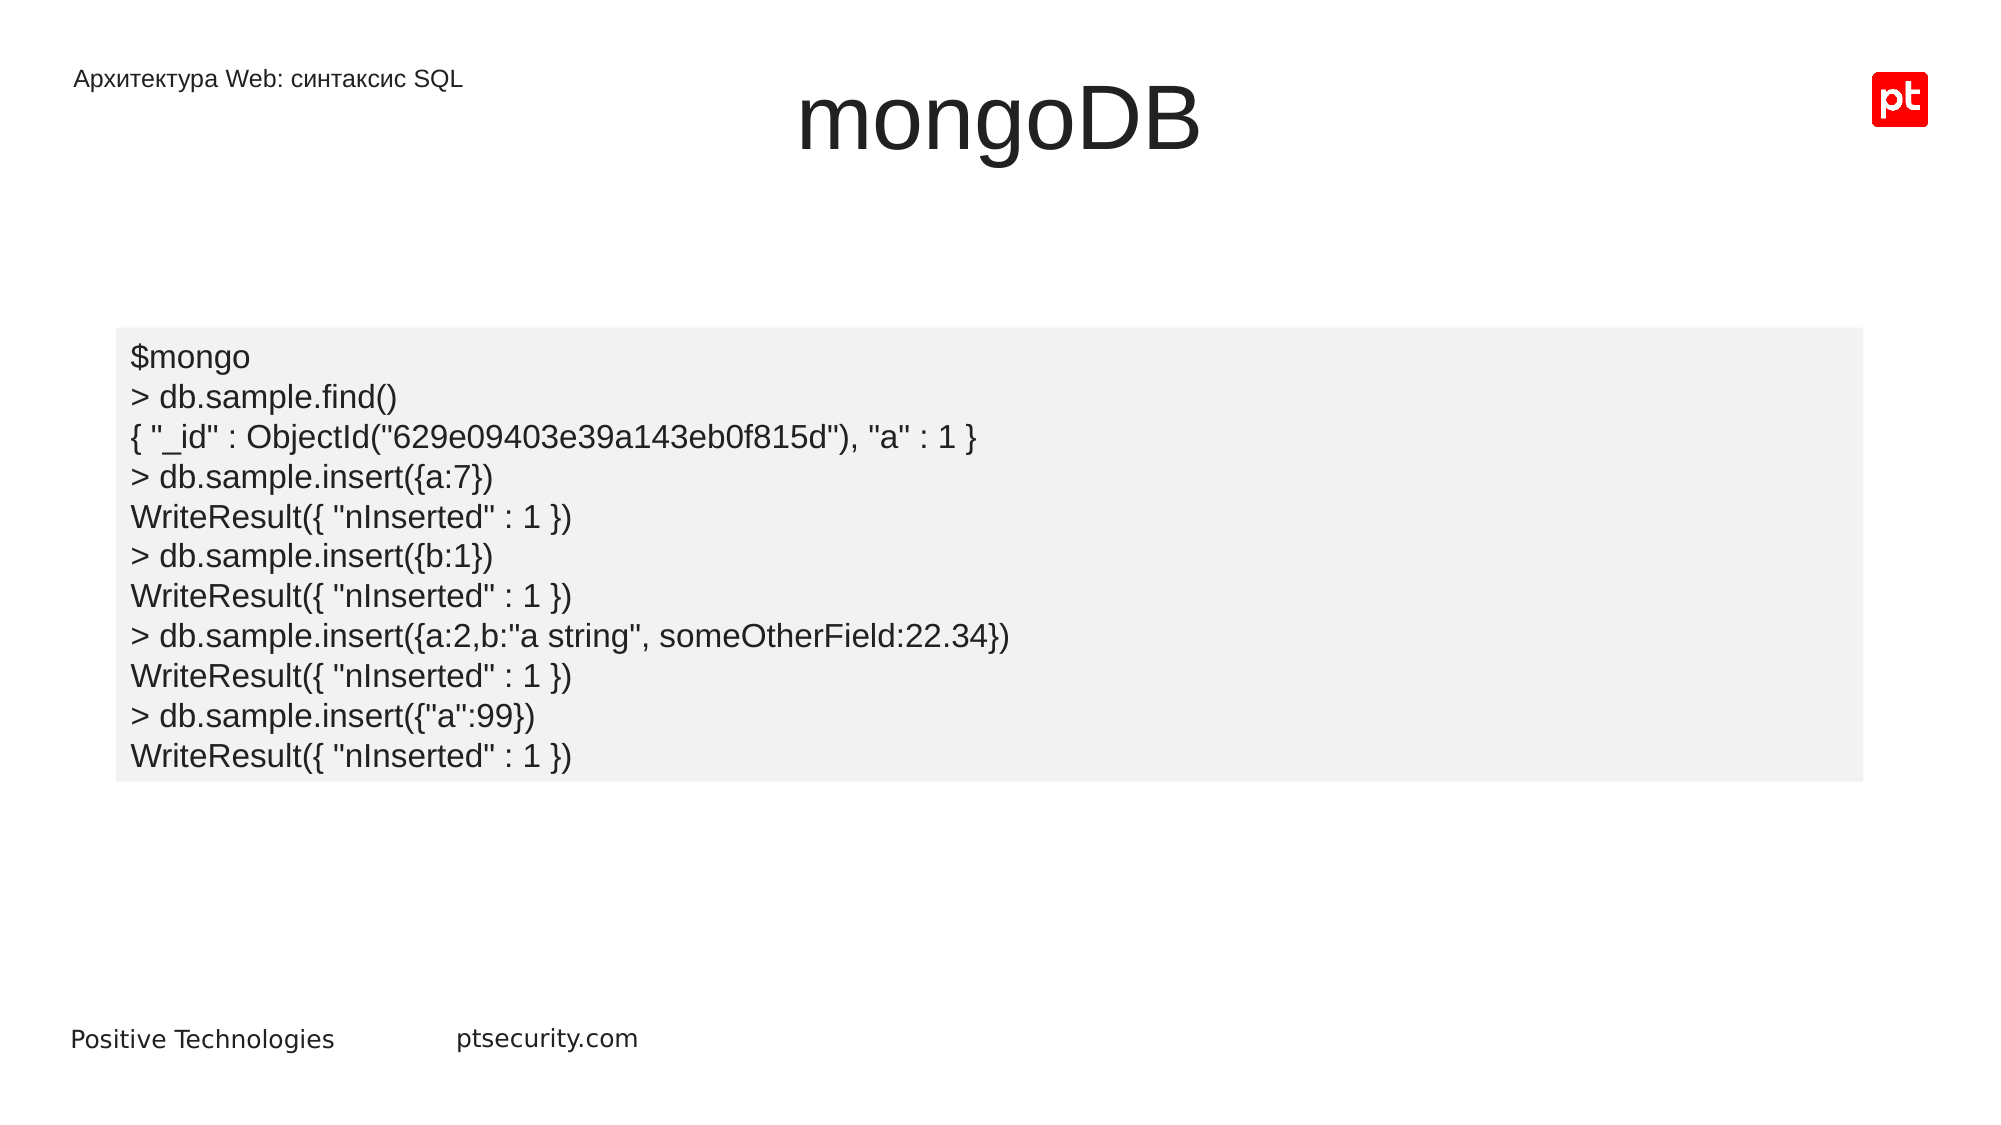

mongoDB
Архитектура Web: синтаксис SQL
$mongo
> db.sample.find()
{ "_id" : ObjectId("629e09403e39a143eb0f815d"), "a" : 1 }
> db.sample.insert({a:7})
WriteResult({ "nInserted" : 1 })
> db.sample.insert({b:1})
WriteResult({ "nInserted" : 1 })
> db.sample.insert({a:2,b:"a string", someOtherField:22.34})
WriteResult({ "nInserted" : 1 })
> db.sample.insert({"a":99})
WriteResult({ "nInserted" : 1 })